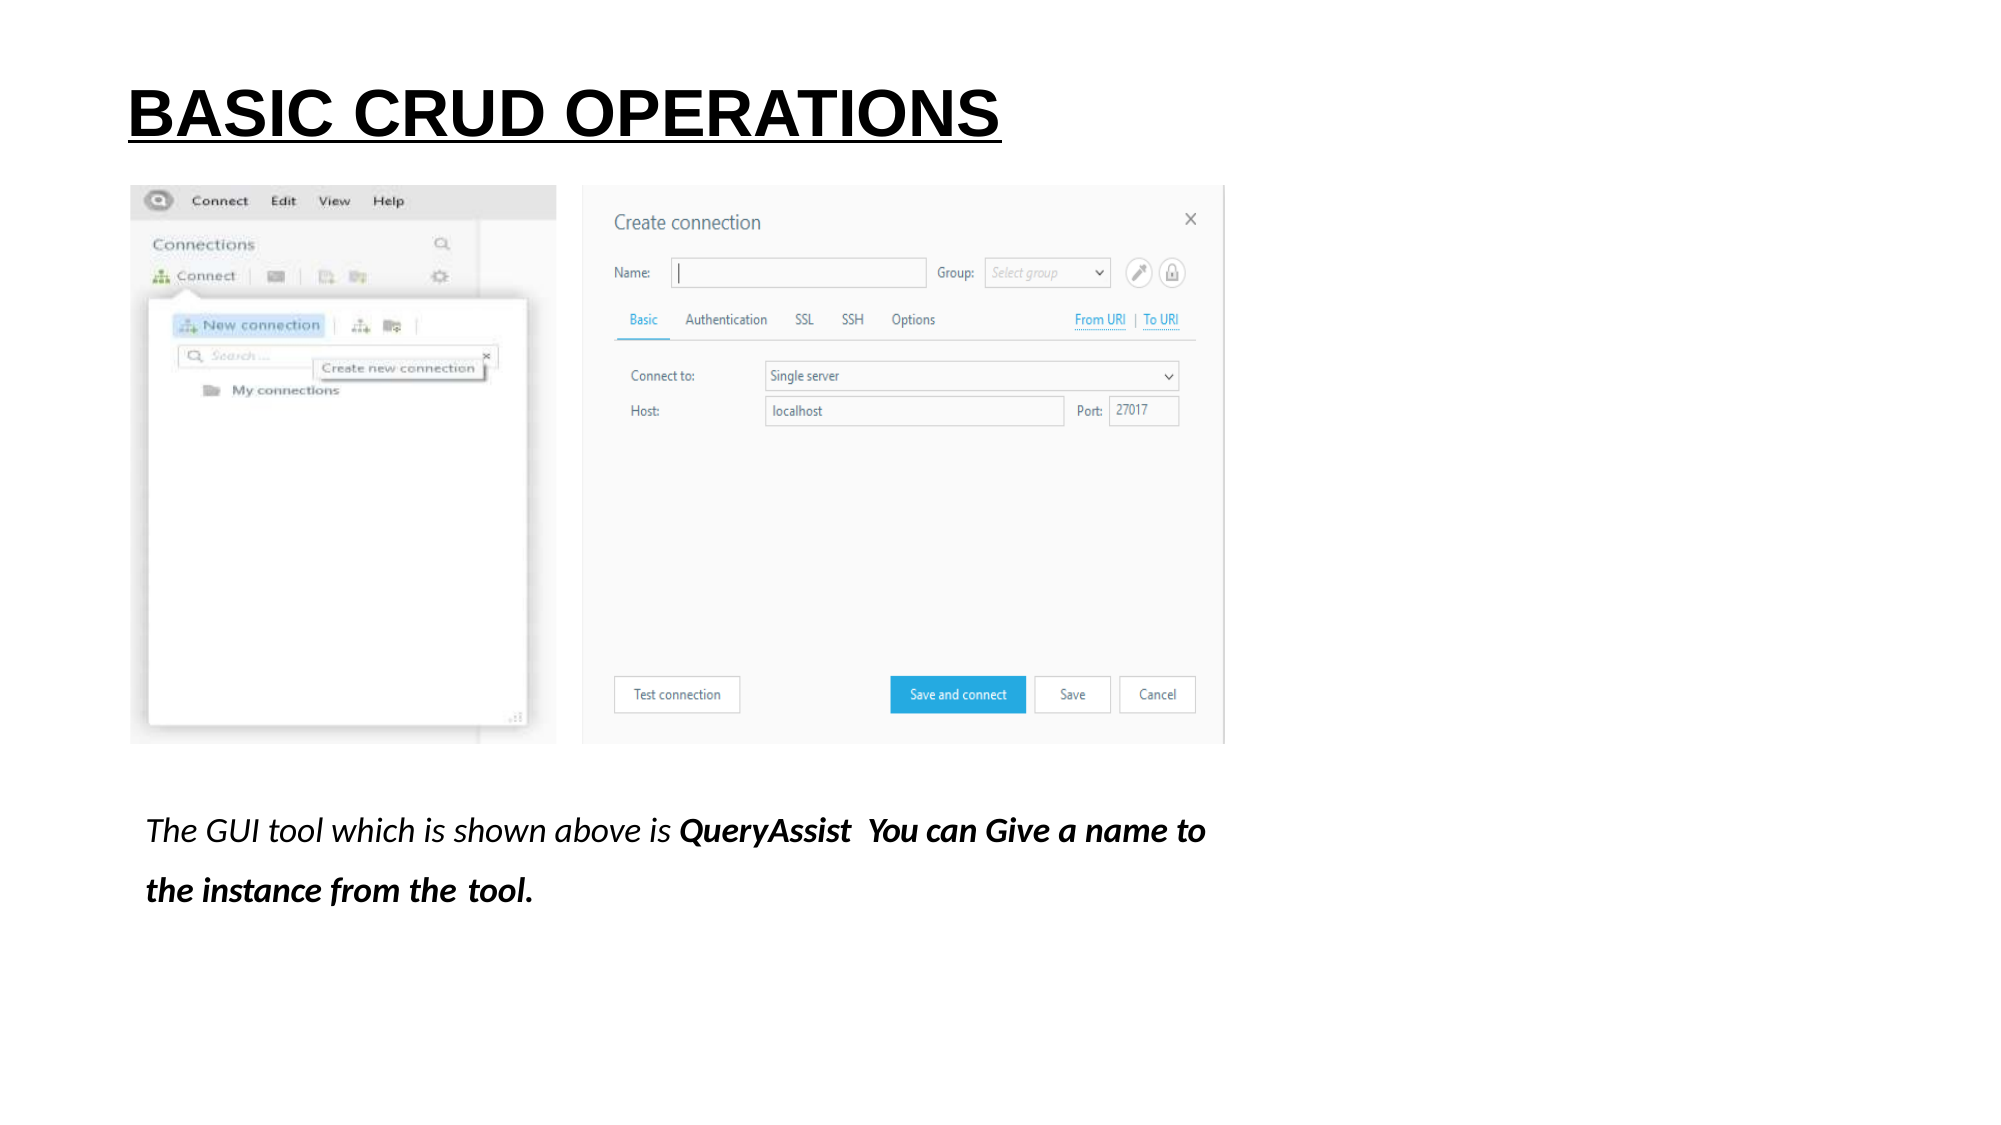

BASIC CRUD OPERATIONS

The GUI tool which is shown above is QueryAssist  You can Give a name to the instance from the tool.